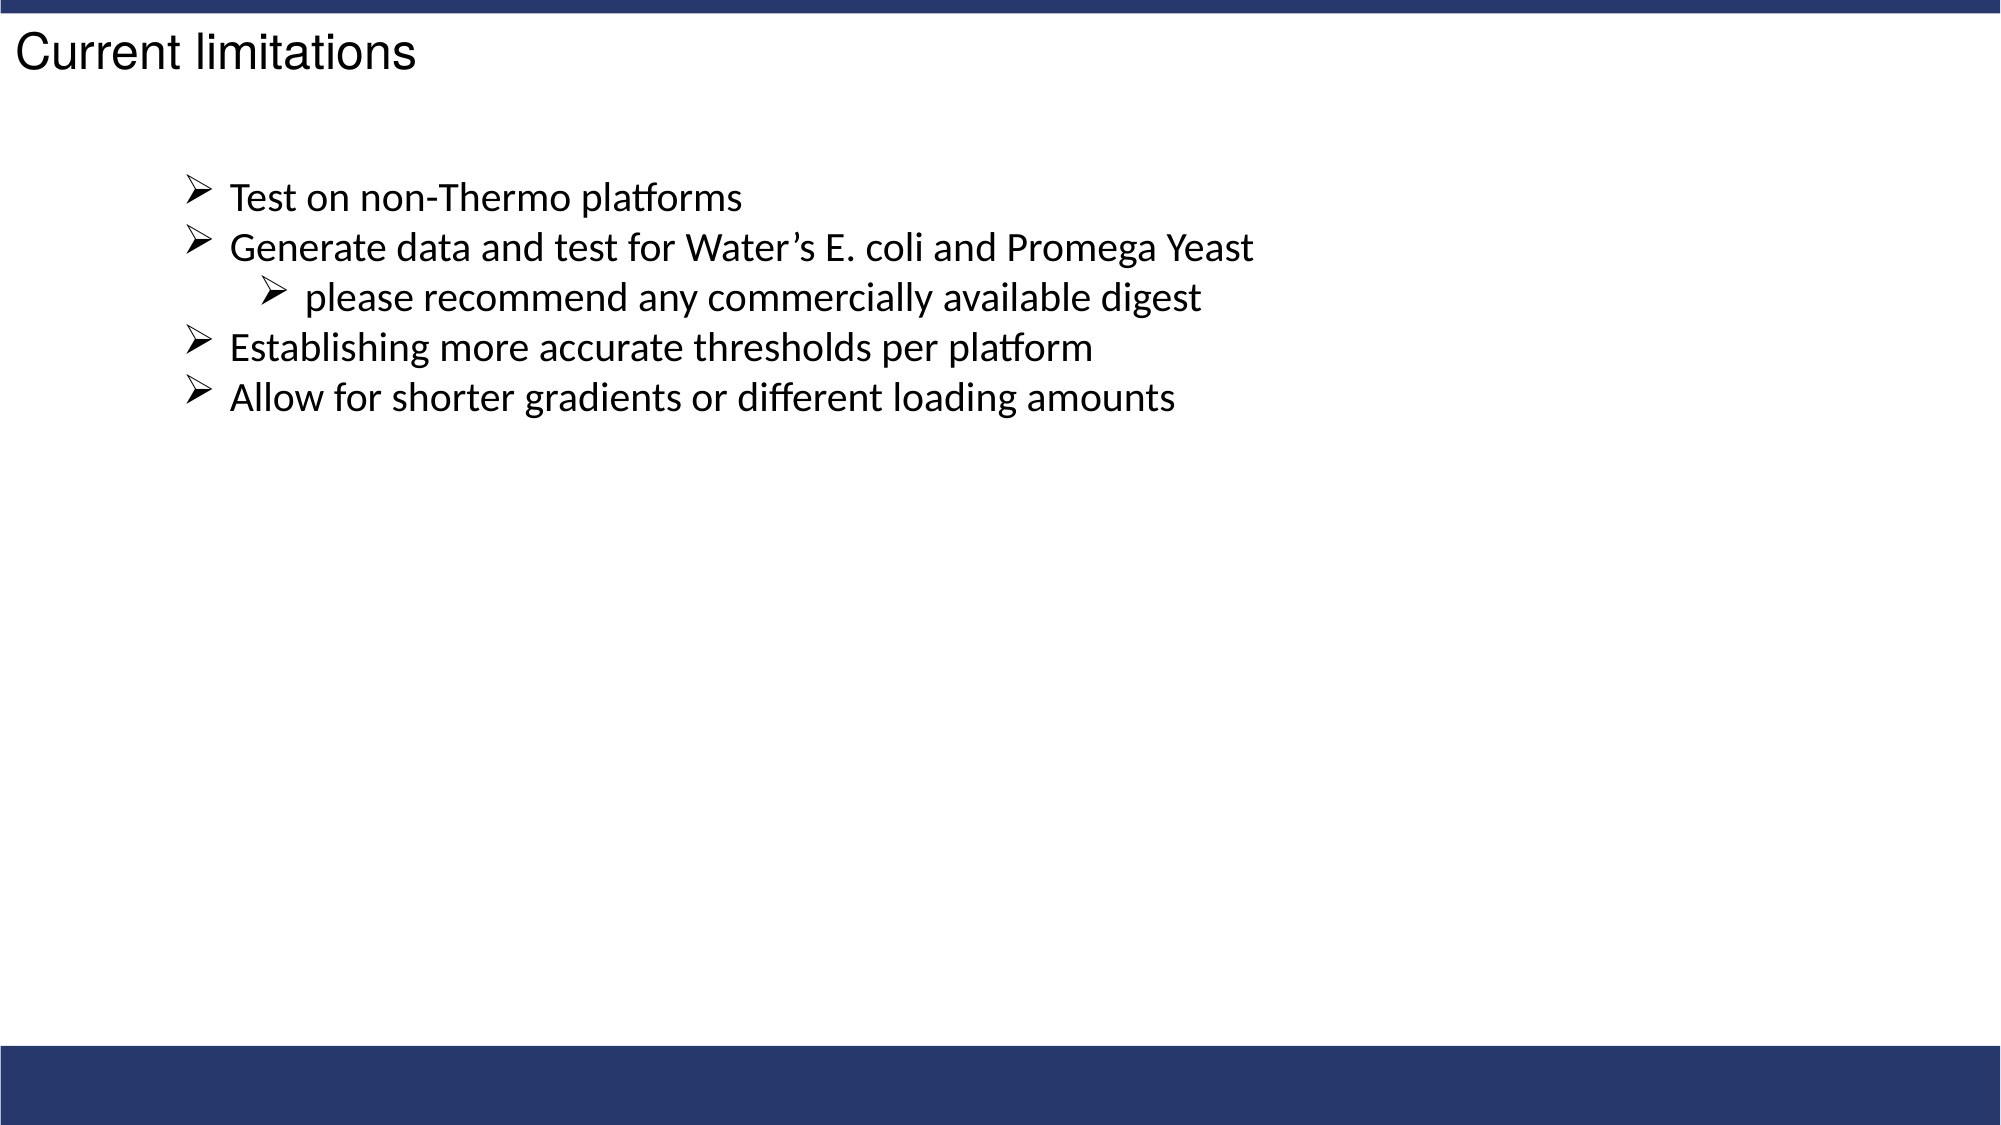

Current limitations
Test on non-Thermo platforms
Generate data and test for Water’s E. coli and Promega Yeast
please recommend any commercially available digest
Establishing more accurate thresholds per platform
Allow for shorter gradients or different loading amounts